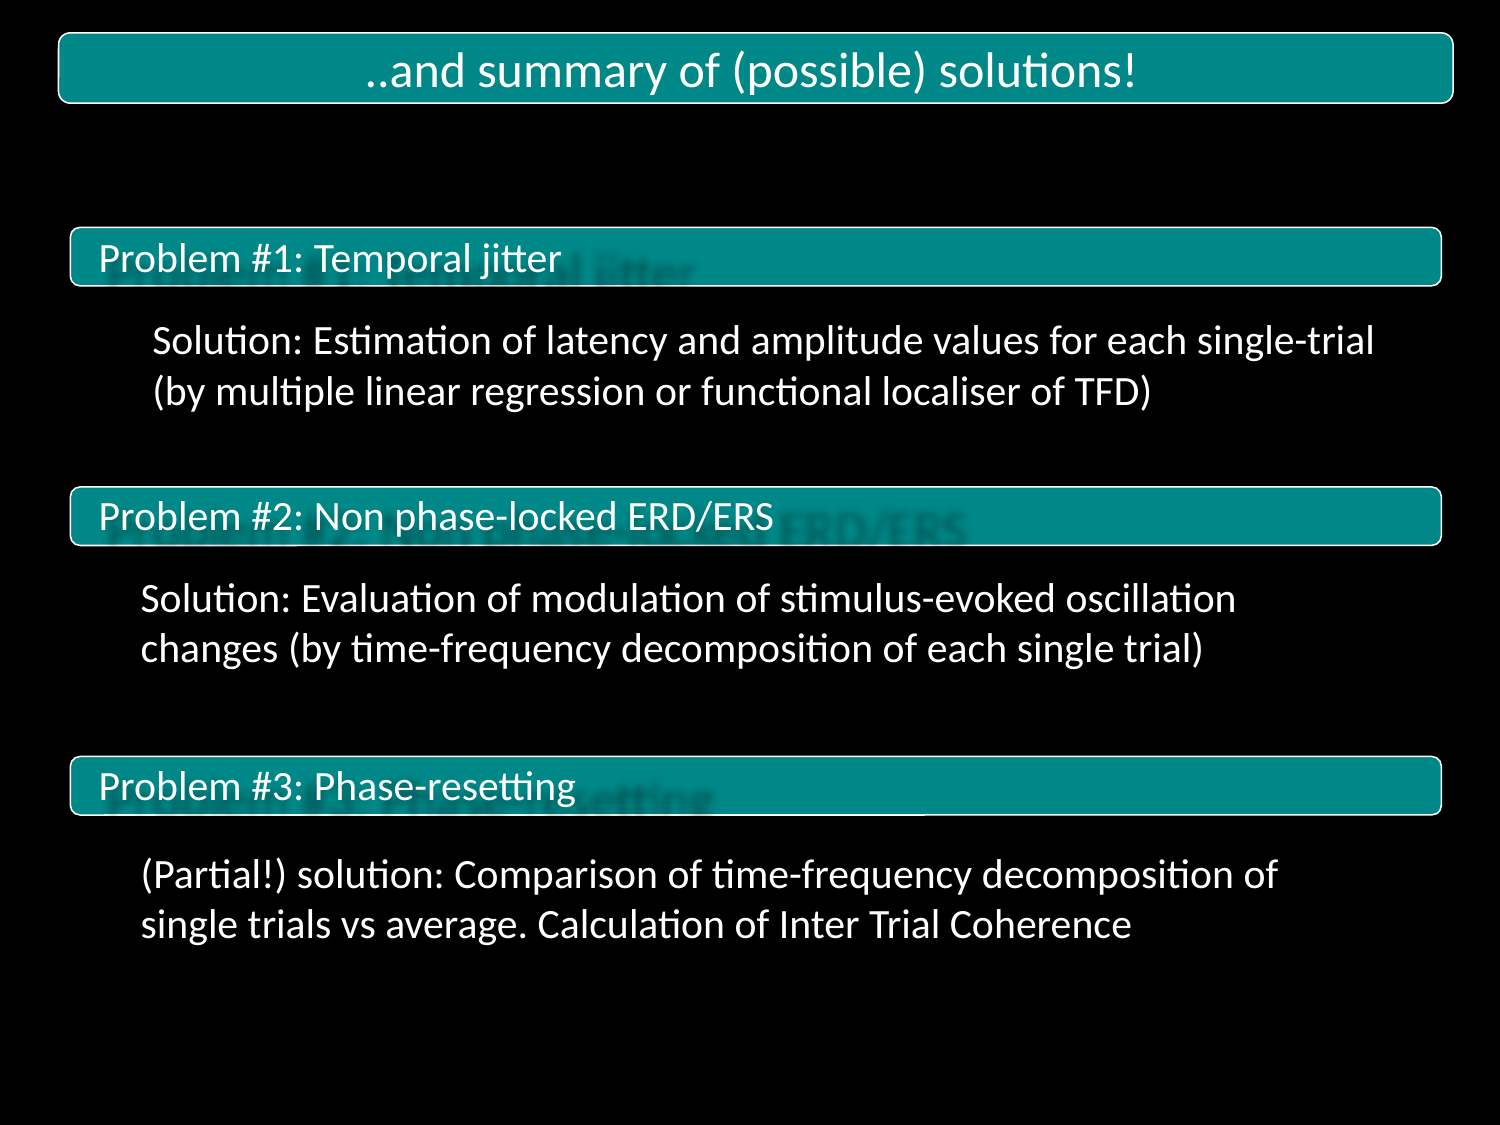

..and summary of (possible) solutions!

  Problem #1: Temporal jitter

Solution: Estimation of latency and amplitude values for each single-trial (by multiple linear regression or functional localiser of TFD)
  Problem #2: Non phase-locked ERD/ERS

Solution: Evaluation of modulation of stimulus-evoked oscillation changes (by time-frequency decomposition of each single trial)
  Problem #3: Phase-resetting

(Partial!) solution: Comparison of time-frequency decomposition of single trials vs average. Calculation of Inter Trial Coherence